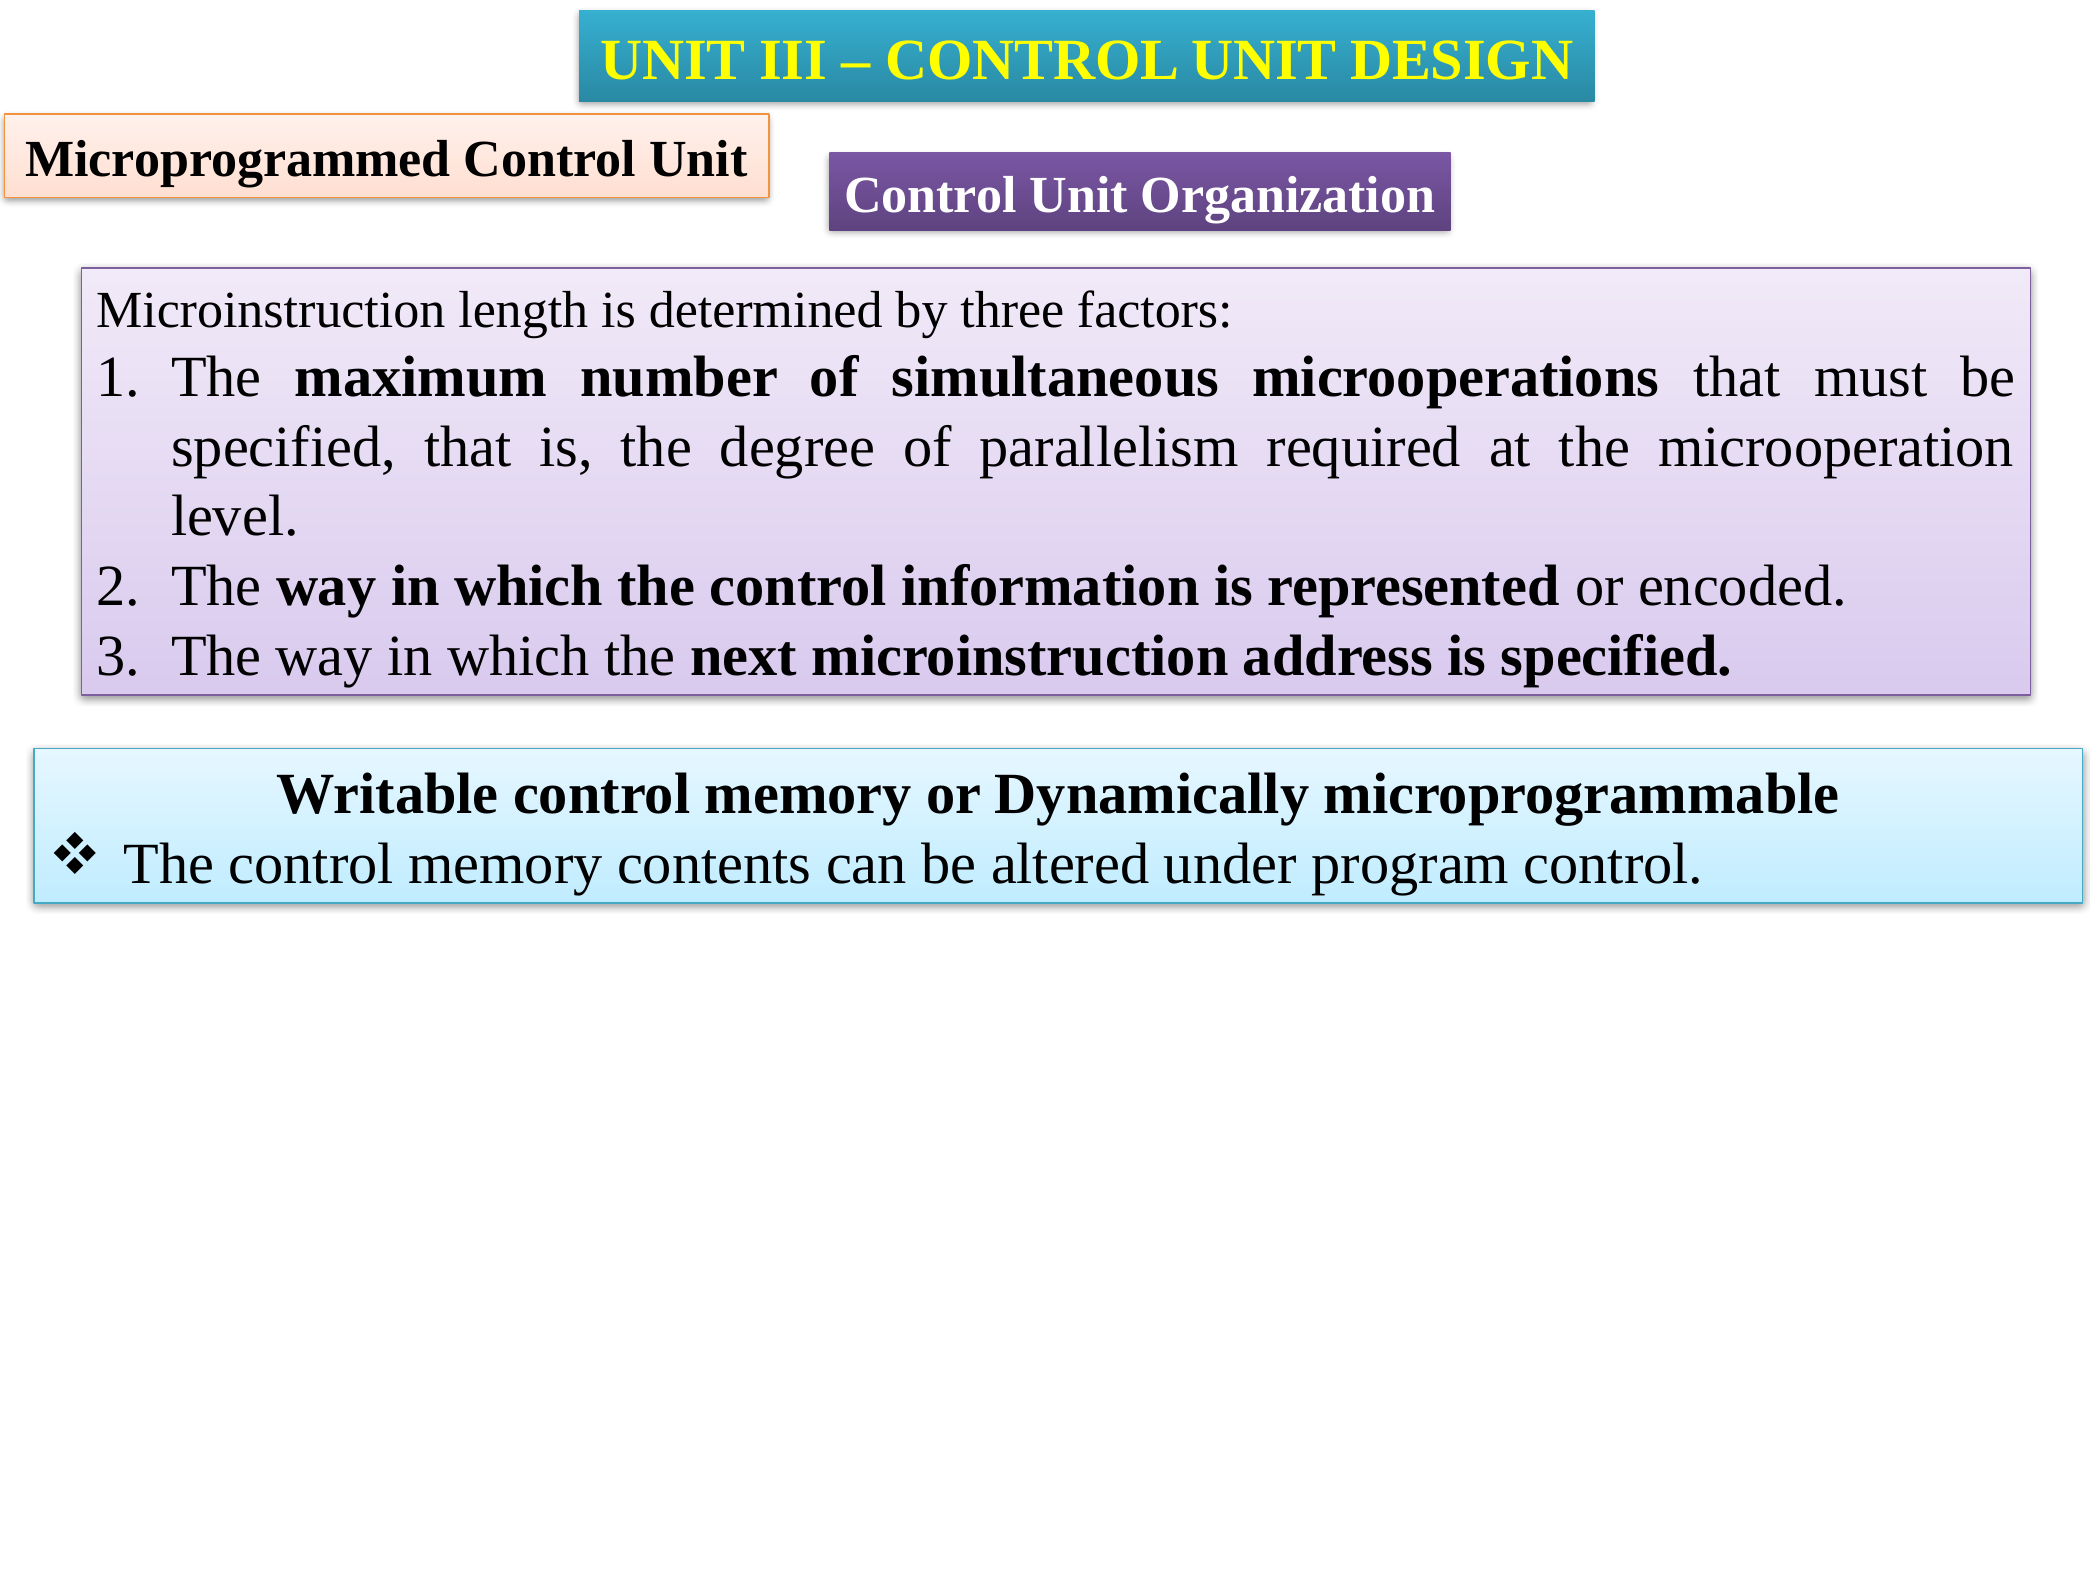

UNIT III – CONTROL UNIT DESIGN
Microprogrammed Control Unit
Control Unit Organization
Microinstruction length is determined by three factors:
The maximum number of simultaneous microoperations that must be specified, that is, the degree of parallelism required at the microoperation level.
The way in which the control information is represented or encoded.
The way in which the next microinstruction address is specified.
Writable control memory or Dynamically microprogrammable
The control memory contents can be altered under program control.